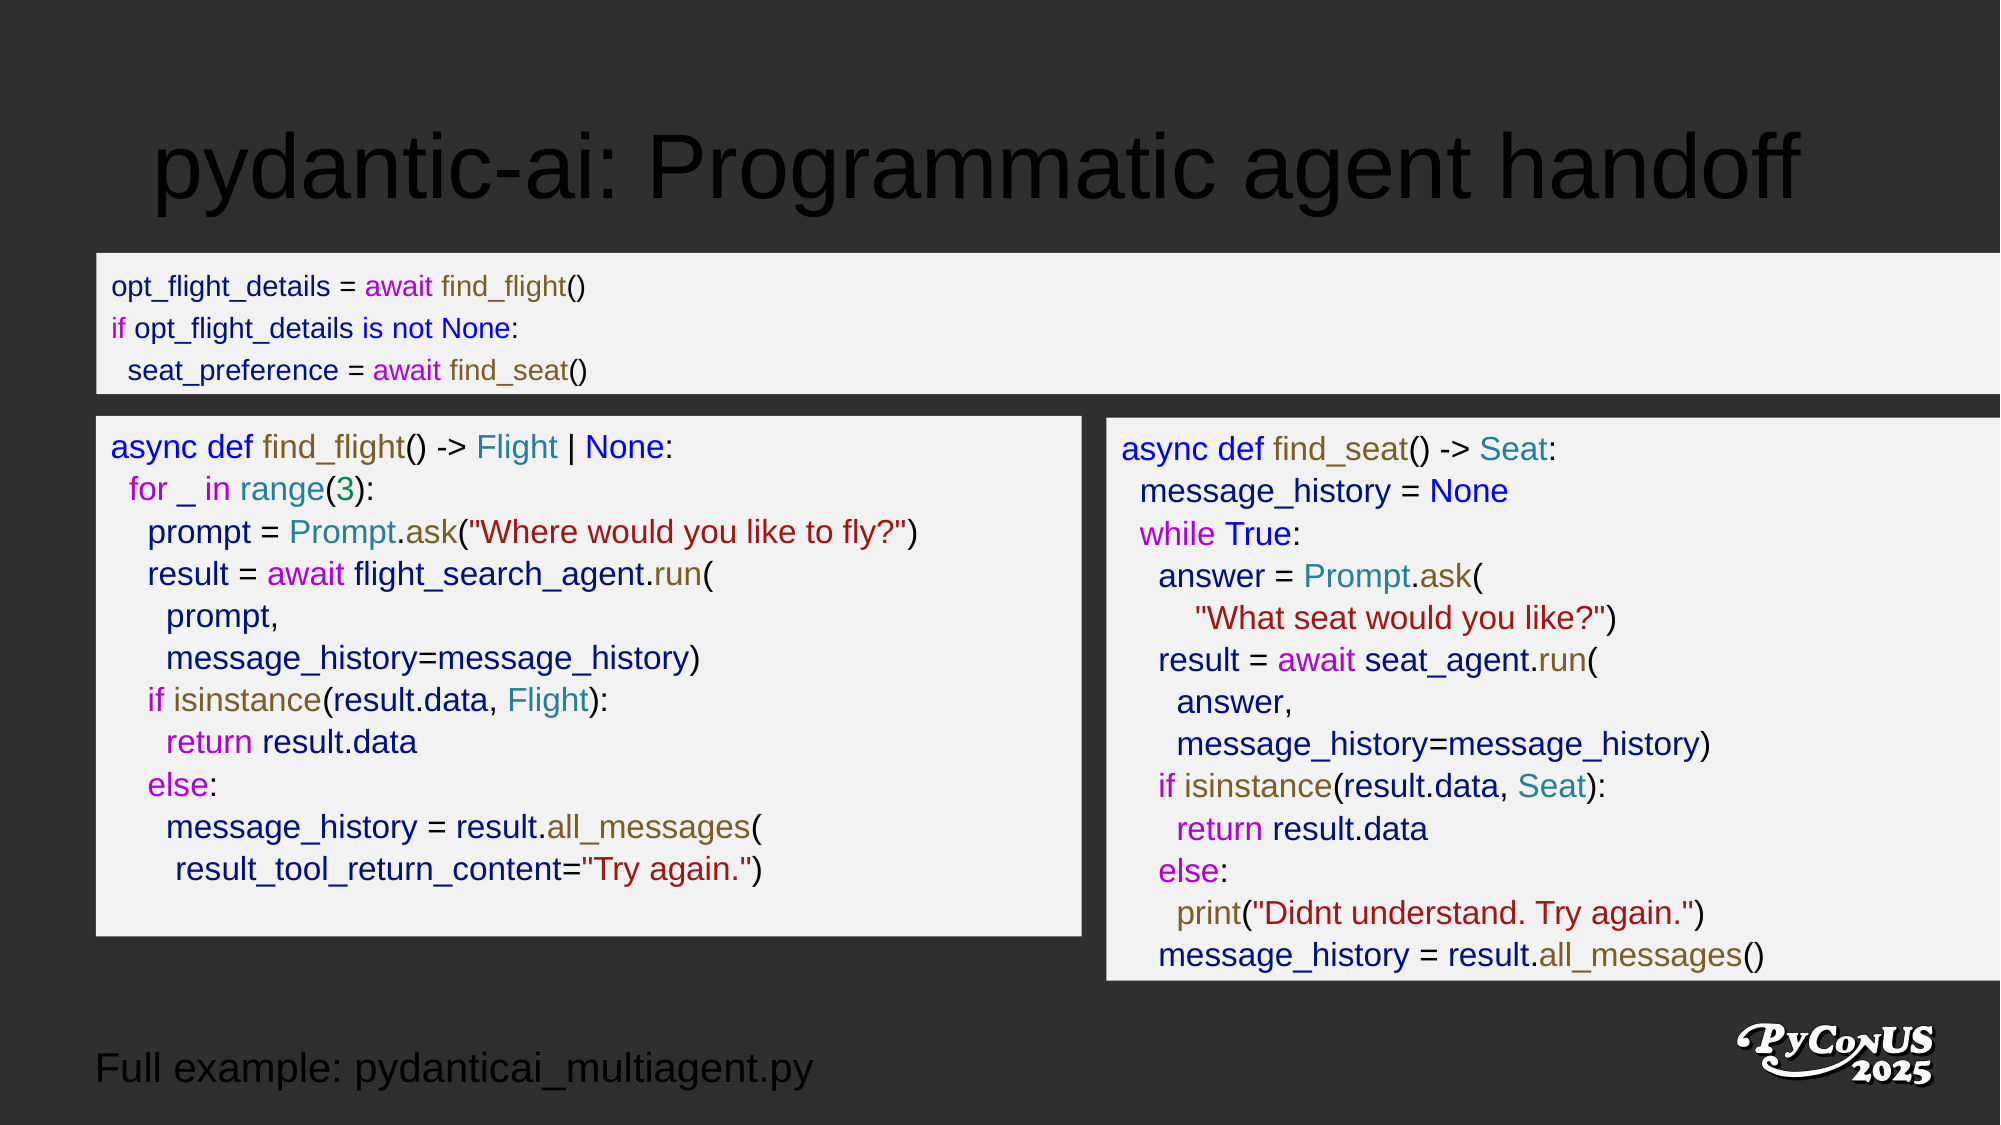

# pydantic-ai: Programmatic agent handoff
opt_flight_details = await find_flight()
if opt_flight_details is not None:
  seat_preference = await find_seat()
async def find_flight() -> Flight | None:
  for _ in range(3):
    prompt = Prompt.ask("Where would you like to fly?")
    result = await flight_search_agent.run(
      prompt,
      message_history=message_history)
    if isinstance(result.data, Flight):
      return result.data
    else:
      message_history = result.all_messages(
       result_tool_return_content="Try again.")
async def find_seat() -> Seat:
  message_history = None
  while True:
    answer = Prompt.ask(
        "What seat would you like?")
    result = await seat_agent.run(
      answer,
      message_history=message_history)
    if isinstance(result.data, Seat):
      return result.data
    else:
      print("Didnt understand. Try again.")
    message_history = result.all_messages()
Full example: pydanticai_multiagent.py